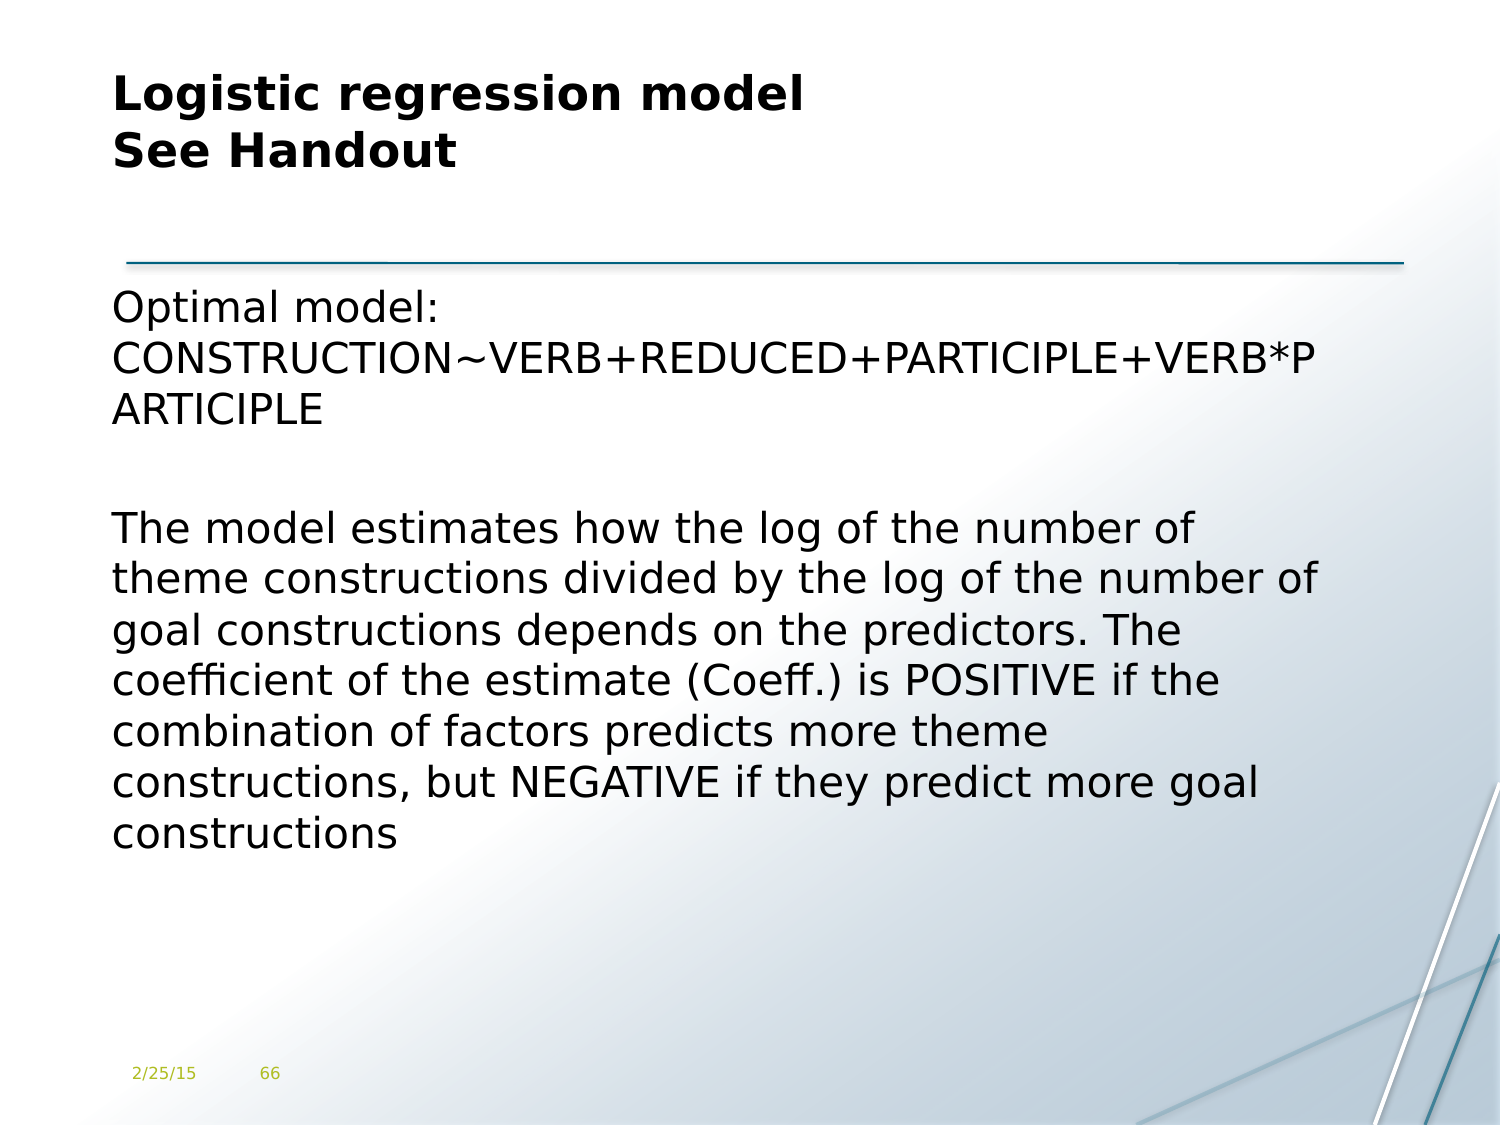

# Logistic regression model See Handout
Optimal model: CONSTRUCTION~VERB+REDUCED+PARTICIPLE+VERB*PARTICIPLE

The model estimates how the log of the number of theme constructions divided by the log of the number of goal constructions depends on the predictors. The coefficient of the estimate (Coeff.) is POSITIVE if the combination of factors predicts more theme constructions, but NEGATIVE if they predict more goal constructions

2/25/15
66